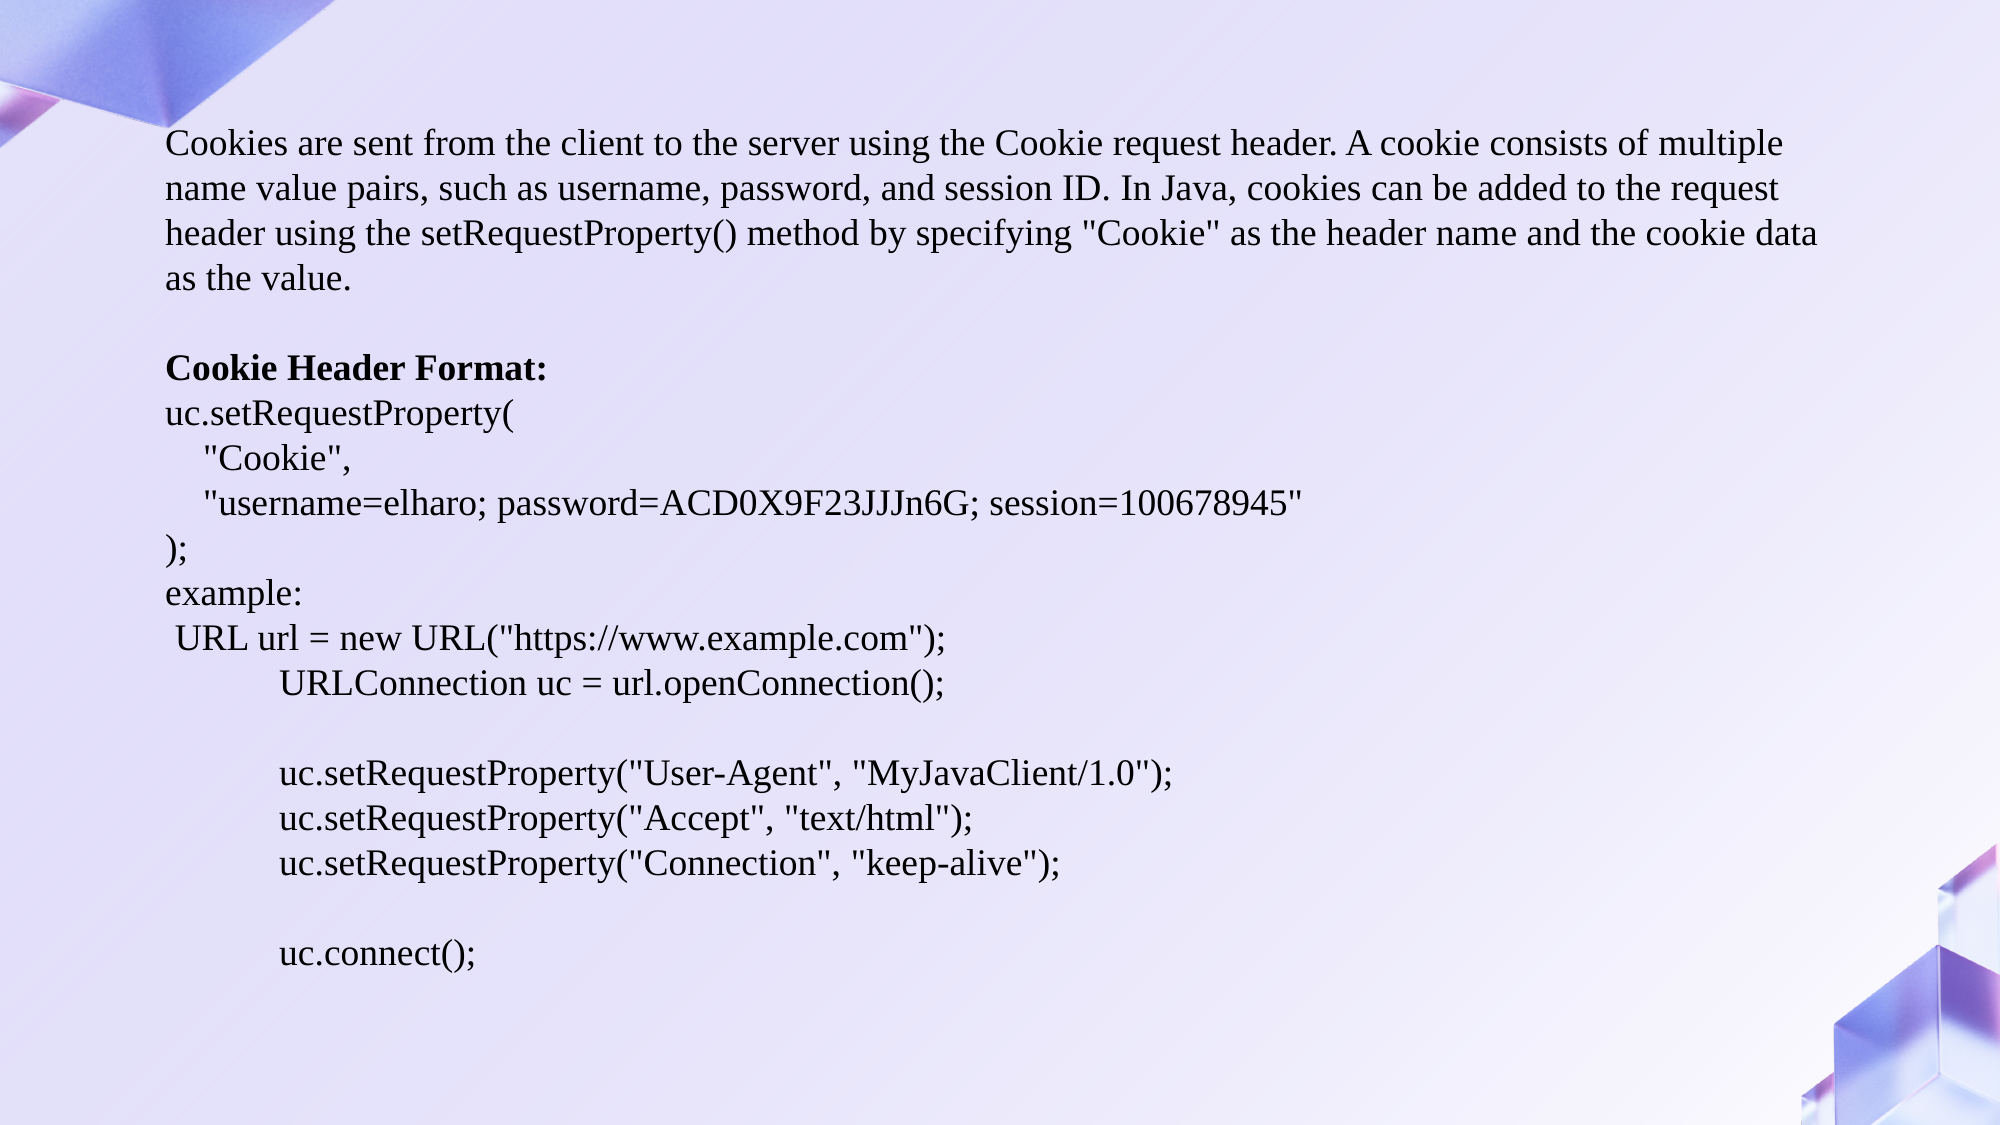

Cookies are sent from the client to the server using the Cookie request header. A cookie consists of multiple name value pairs, such as username, password, and session ID. In Java, cookies can be added to the request header using the setRequestProperty() method by specifying "Cookie" as the header name and the cookie data as the value.

Cookie Header Format:
uc.setRequestProperty(
    "Cookie",
    "username=elharo; password=ACD0X9F23JJJn6G; session=100678945"
);
example:
 URL url = new URL("https://www.example.com");
            URLConnection uc = url.openConnection();

            uc.setRequestProperty("User-Agent", "MyJavaClient/1.0");
            uc.setRequestProperty("Accept", "text/html");
            uc.setRequestProperty("Connection", "keep-alive");

            uc.connect();